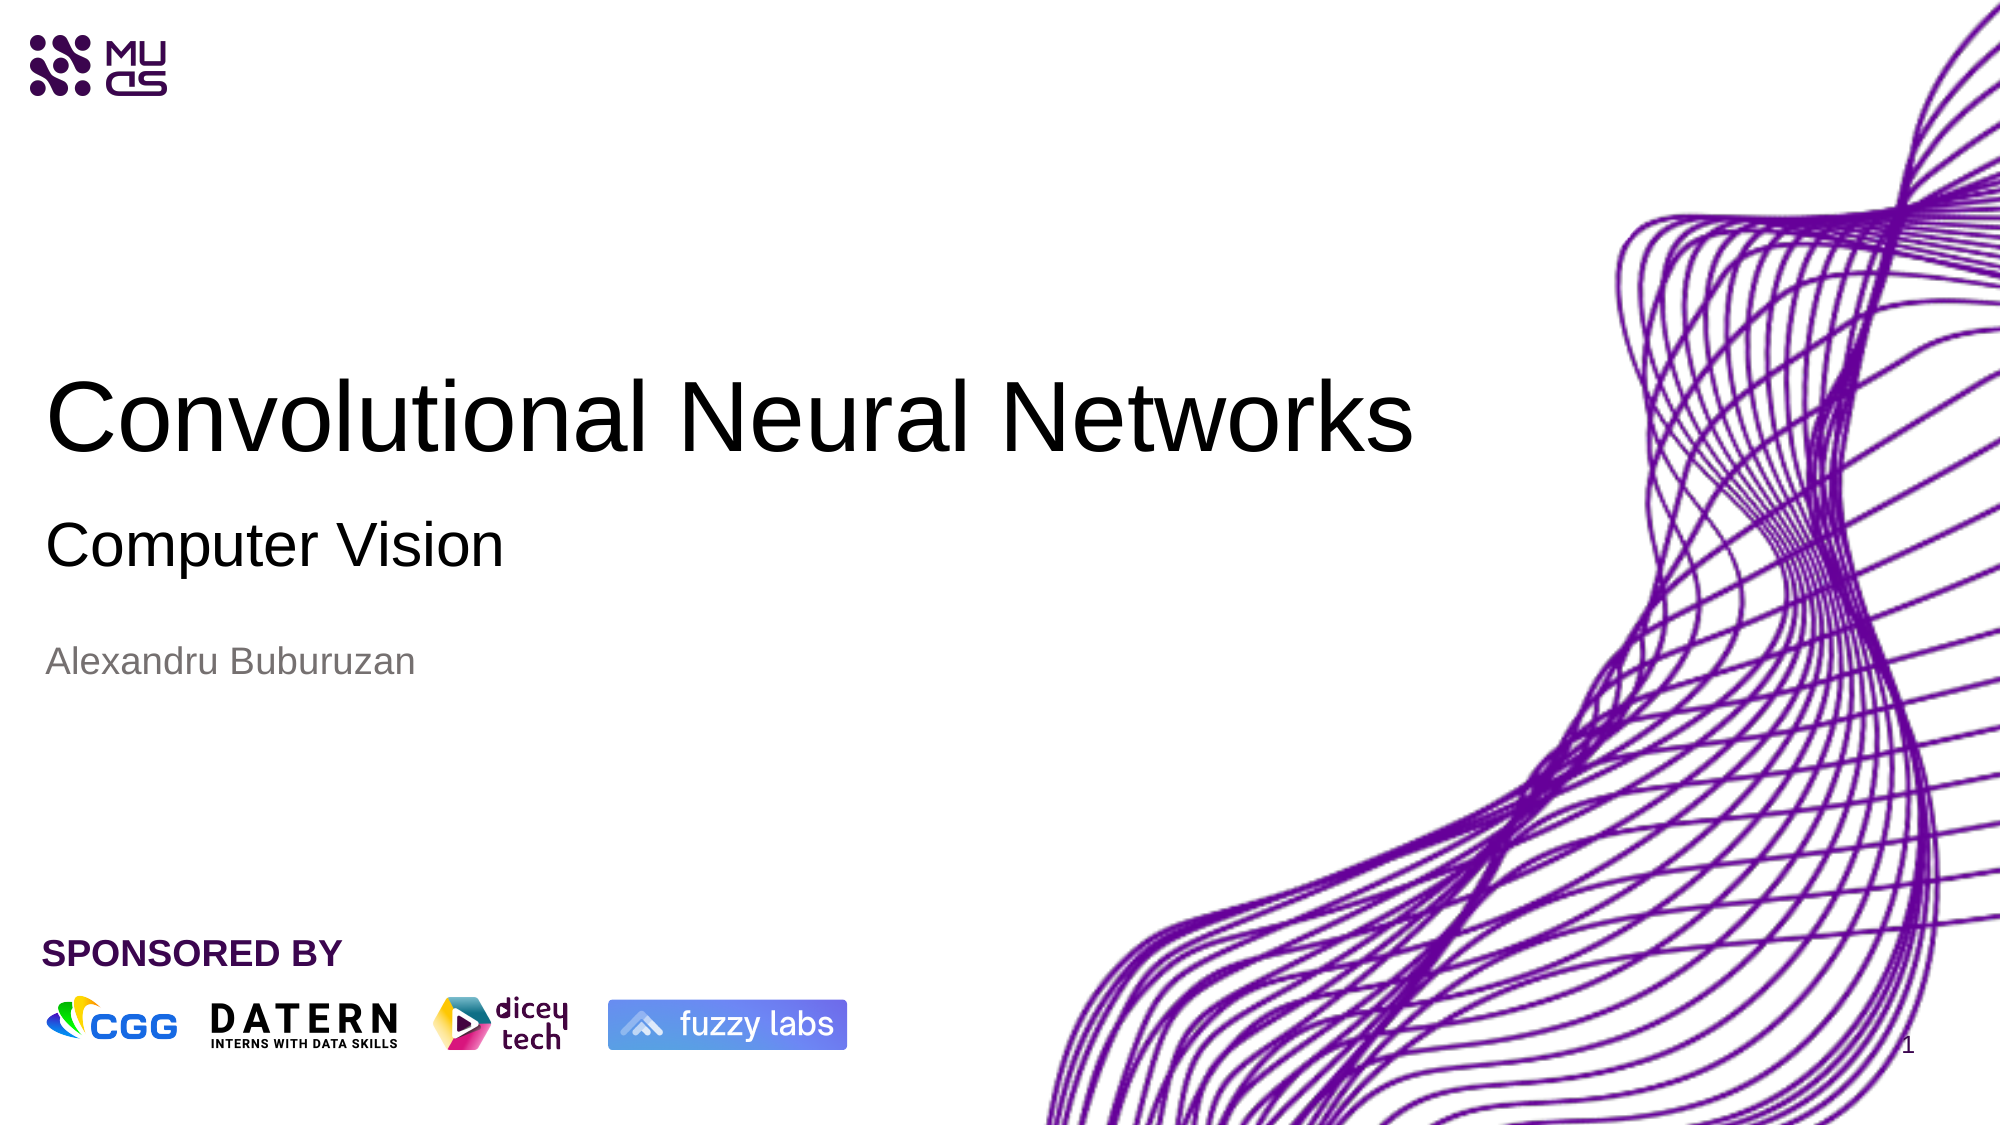

# Convolutional Neural Networks
Computer Vision
Alexandru Buburuzan
1